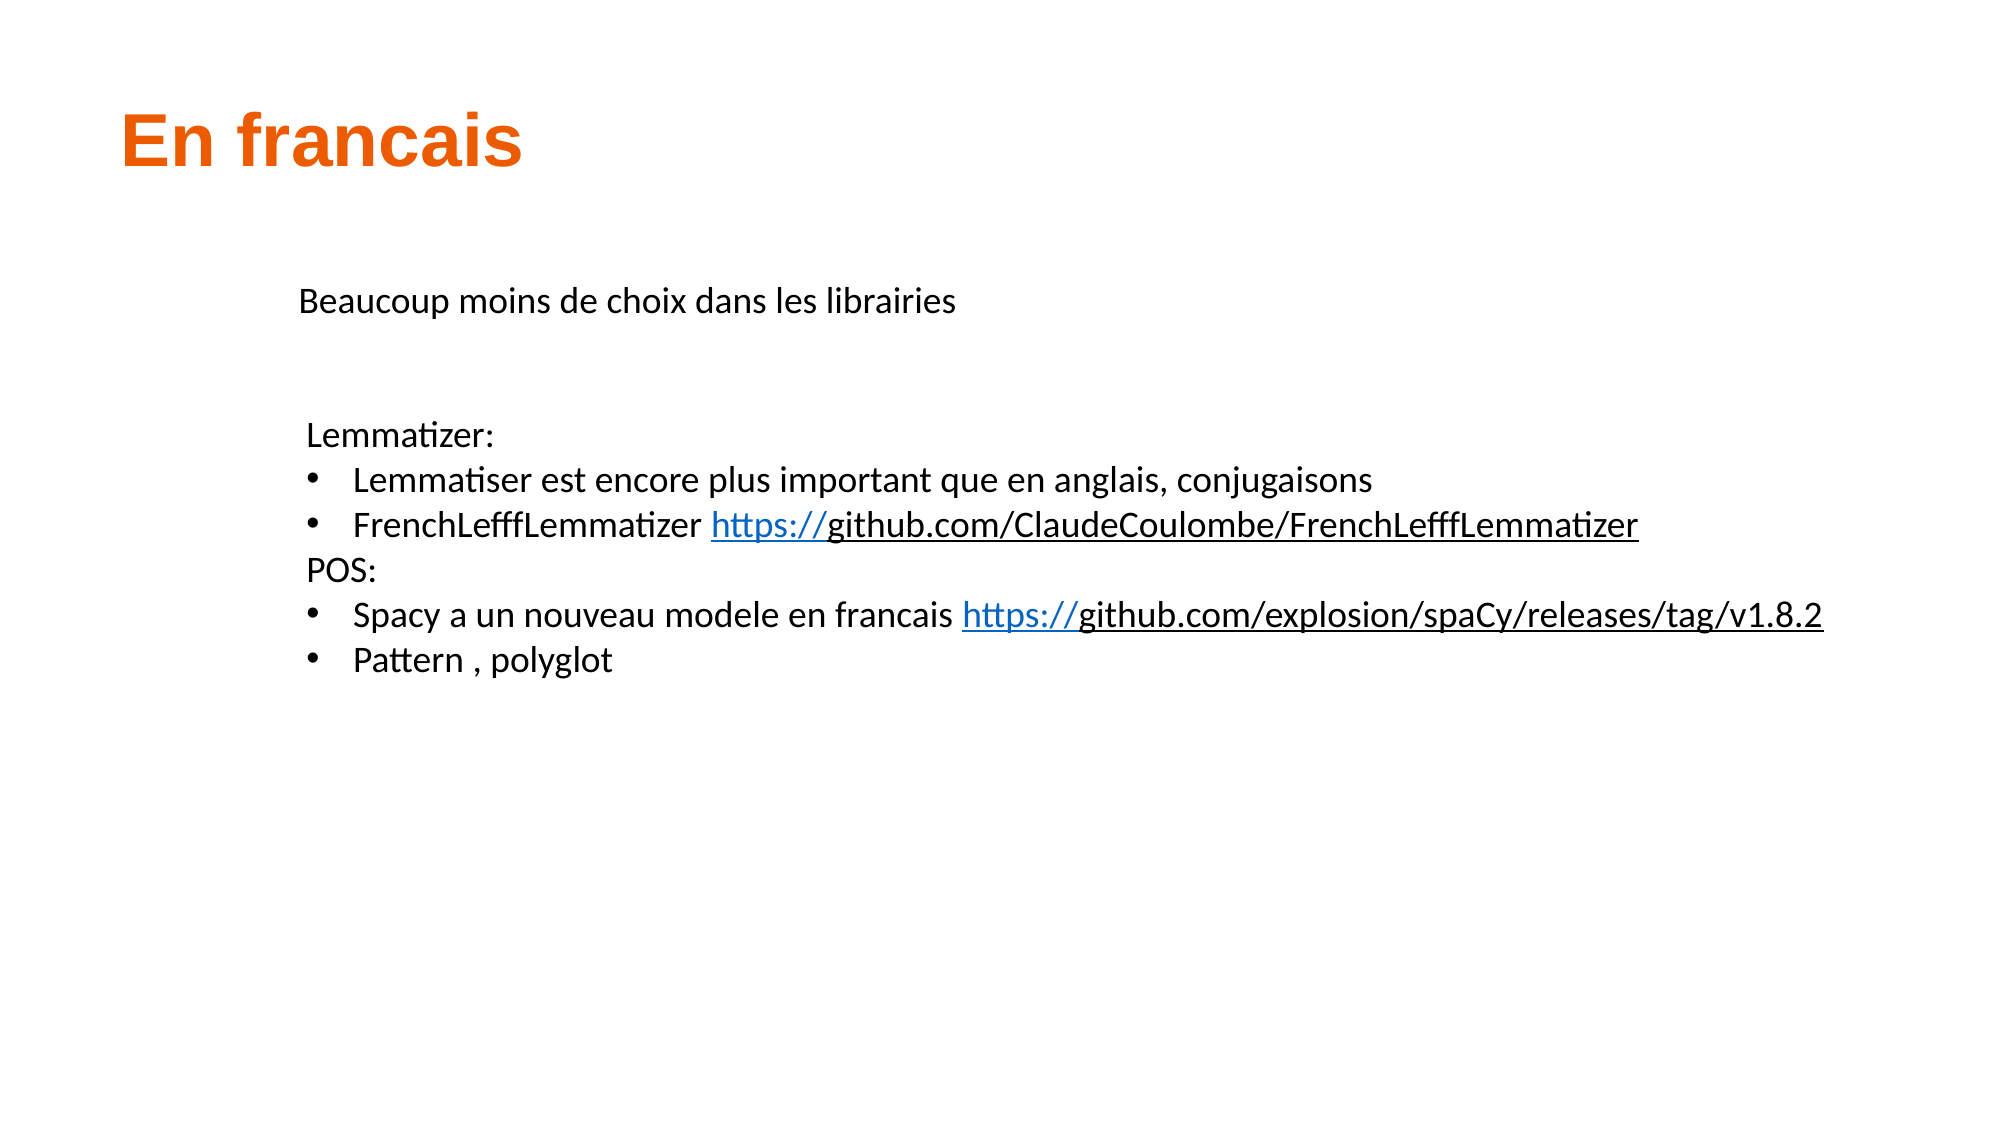

En francais
Beaucoup moins de choix dans les librairies
Lemmatizer:
Lemmatiser est encore plus important que en anglais, conjugaisons
FrenchLefffLemmatizer https://github.com/ClaudeCoulombe/FrenchLefffLemmatizer
POS:
Spacy a un nouveau modele en francais https://github.com/explosion/spaCy/releases/tag/v1.8.2
Pattern , polyglot